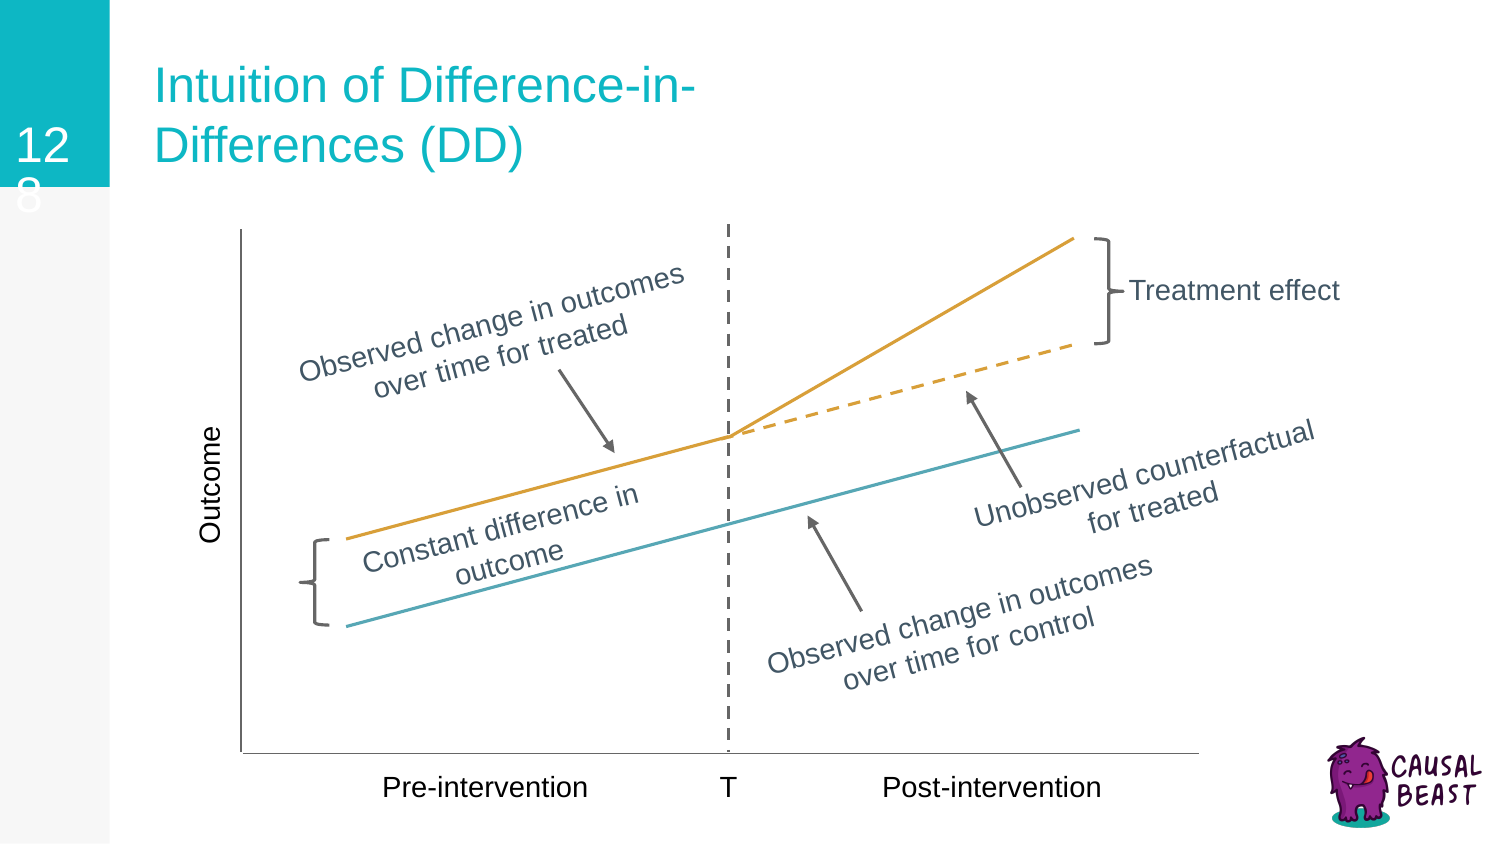

128
# Intuition of Difference-in-Differences (DD)

Treatment effect
Observed change in outcomes over time for treated
Outcome
Unobserved counterfactual for treated
Constant difference in outcome

Observed change in outcomes over time for control
Pre-intervention
Post-intervention
T